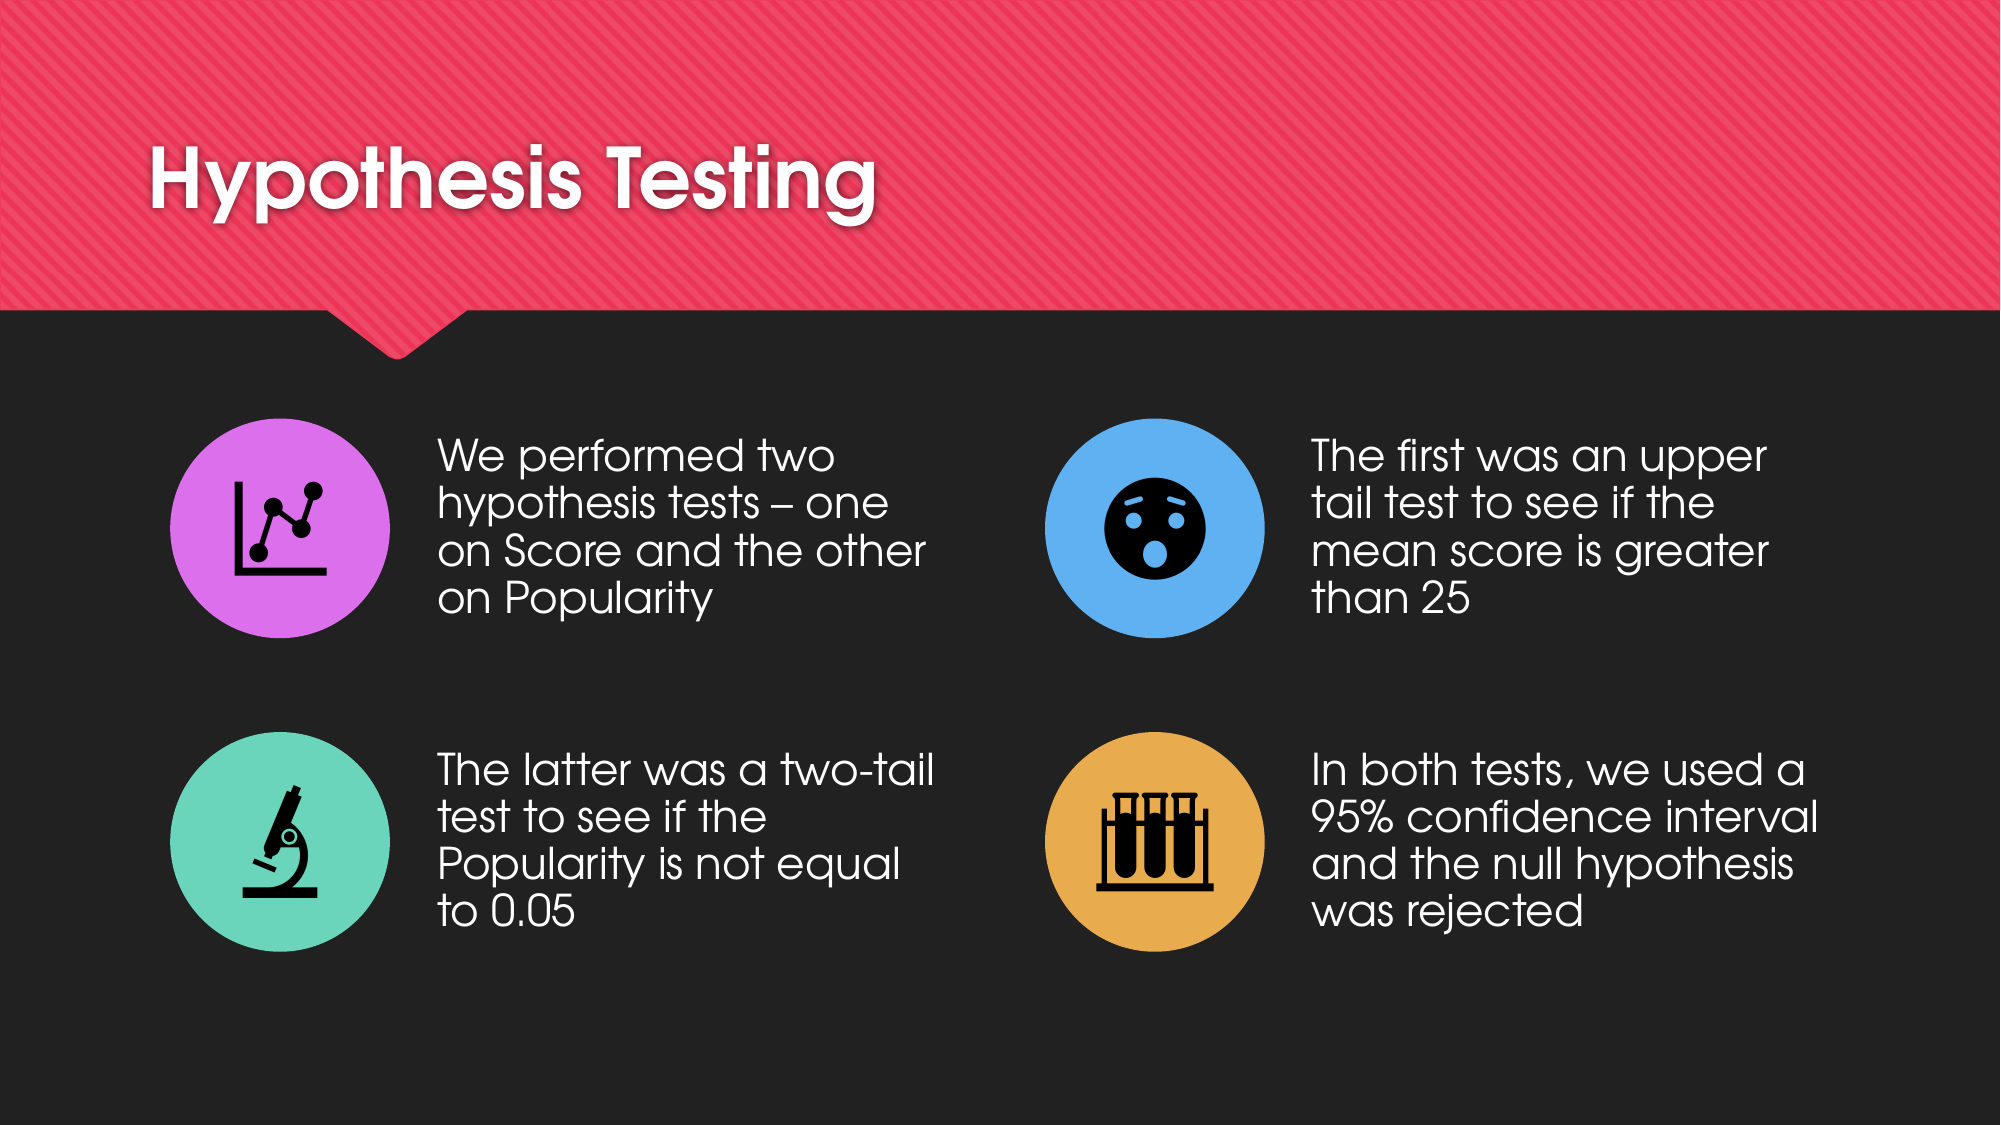

# Hypothesis Testing
We performed two hypothesis tests – one on Score and the other on Popularity
The first was an upper tail test to see if the mean score is greater than 25
The latter was a two-tail test to see if the Popularity is not equal to 0.05
In both tests, we used a 95% confidence interval and the null hypothesis was rejected